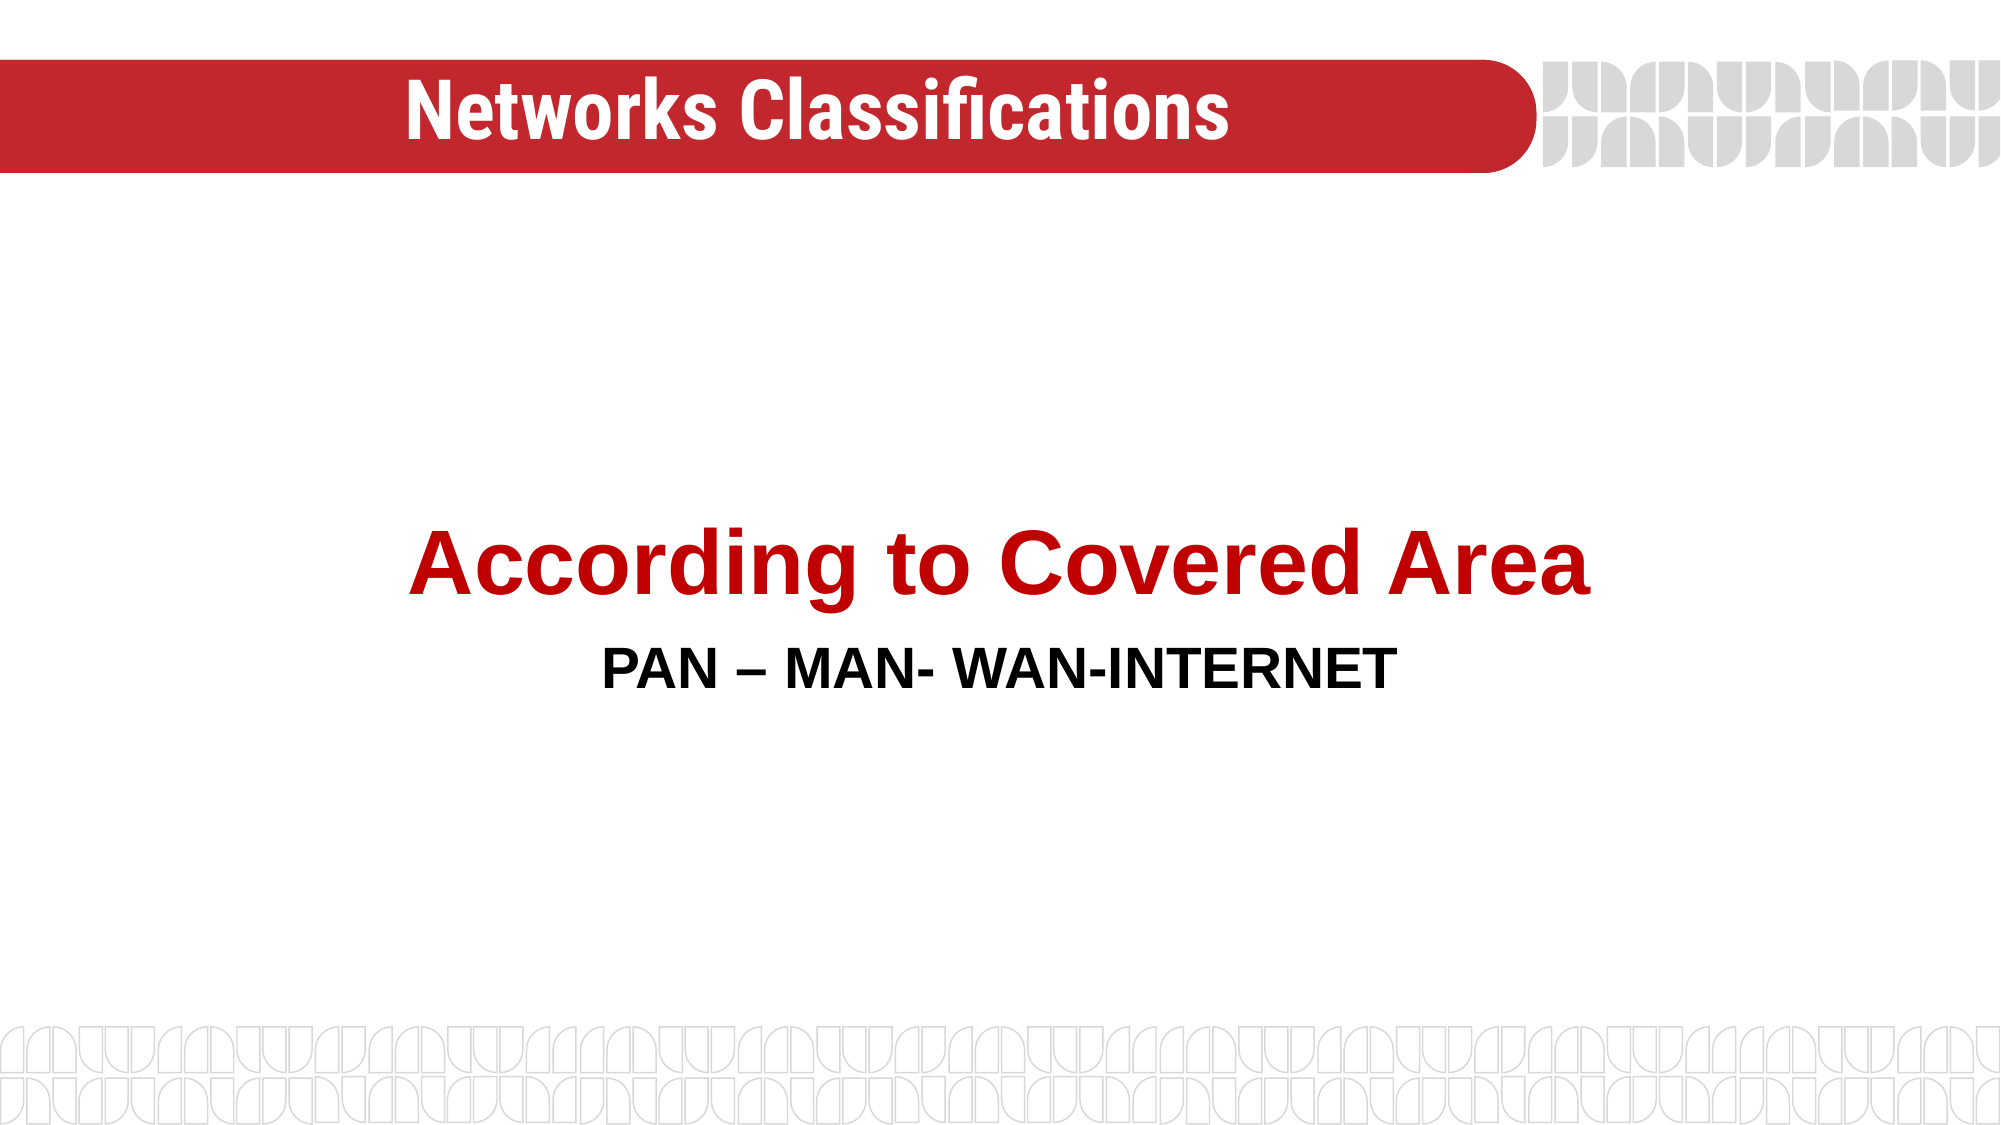

# Networks Classifications
According to Covered Area
PAN – MAN- WAN-INTERNET